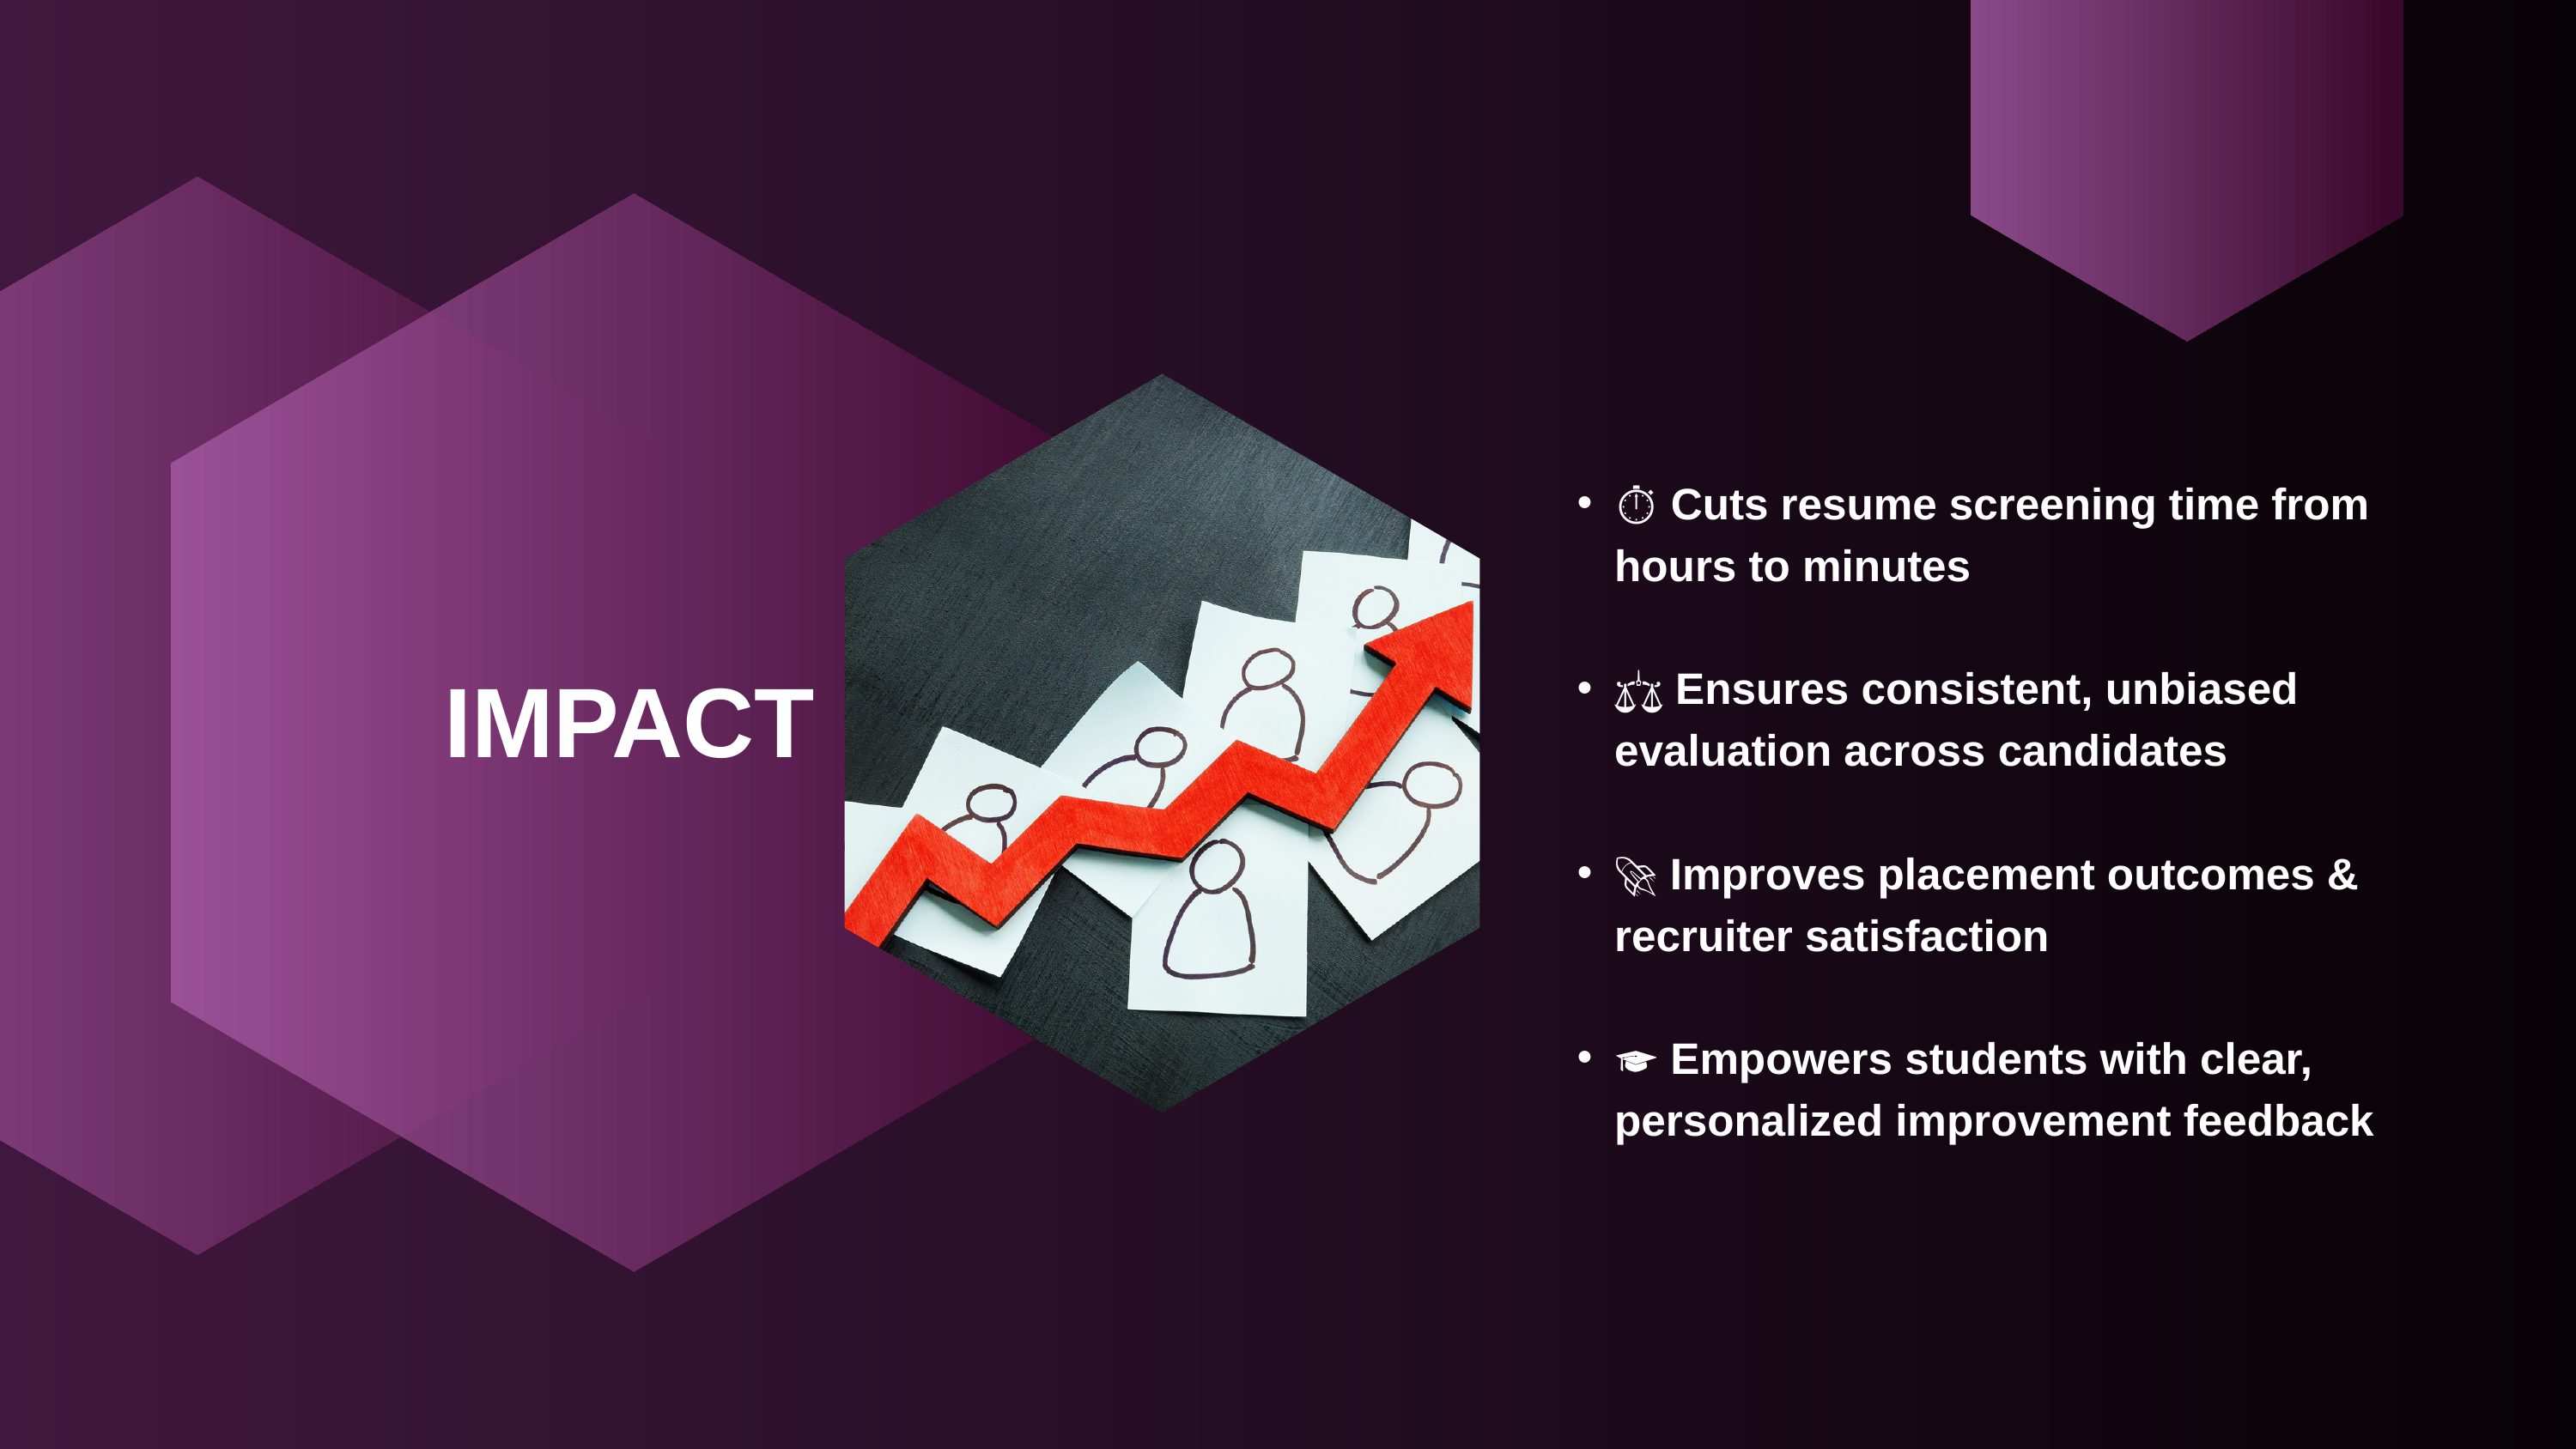

⏱️ Cuts resume screening time from hours to minutes

⚖️ Ensures consistent, unbiased evaluation across candidates

🚀 Improves placement outcomes & recruiter satisfaction

🎓 Empowers students with clear, personalized improvement feedback

IMPACT